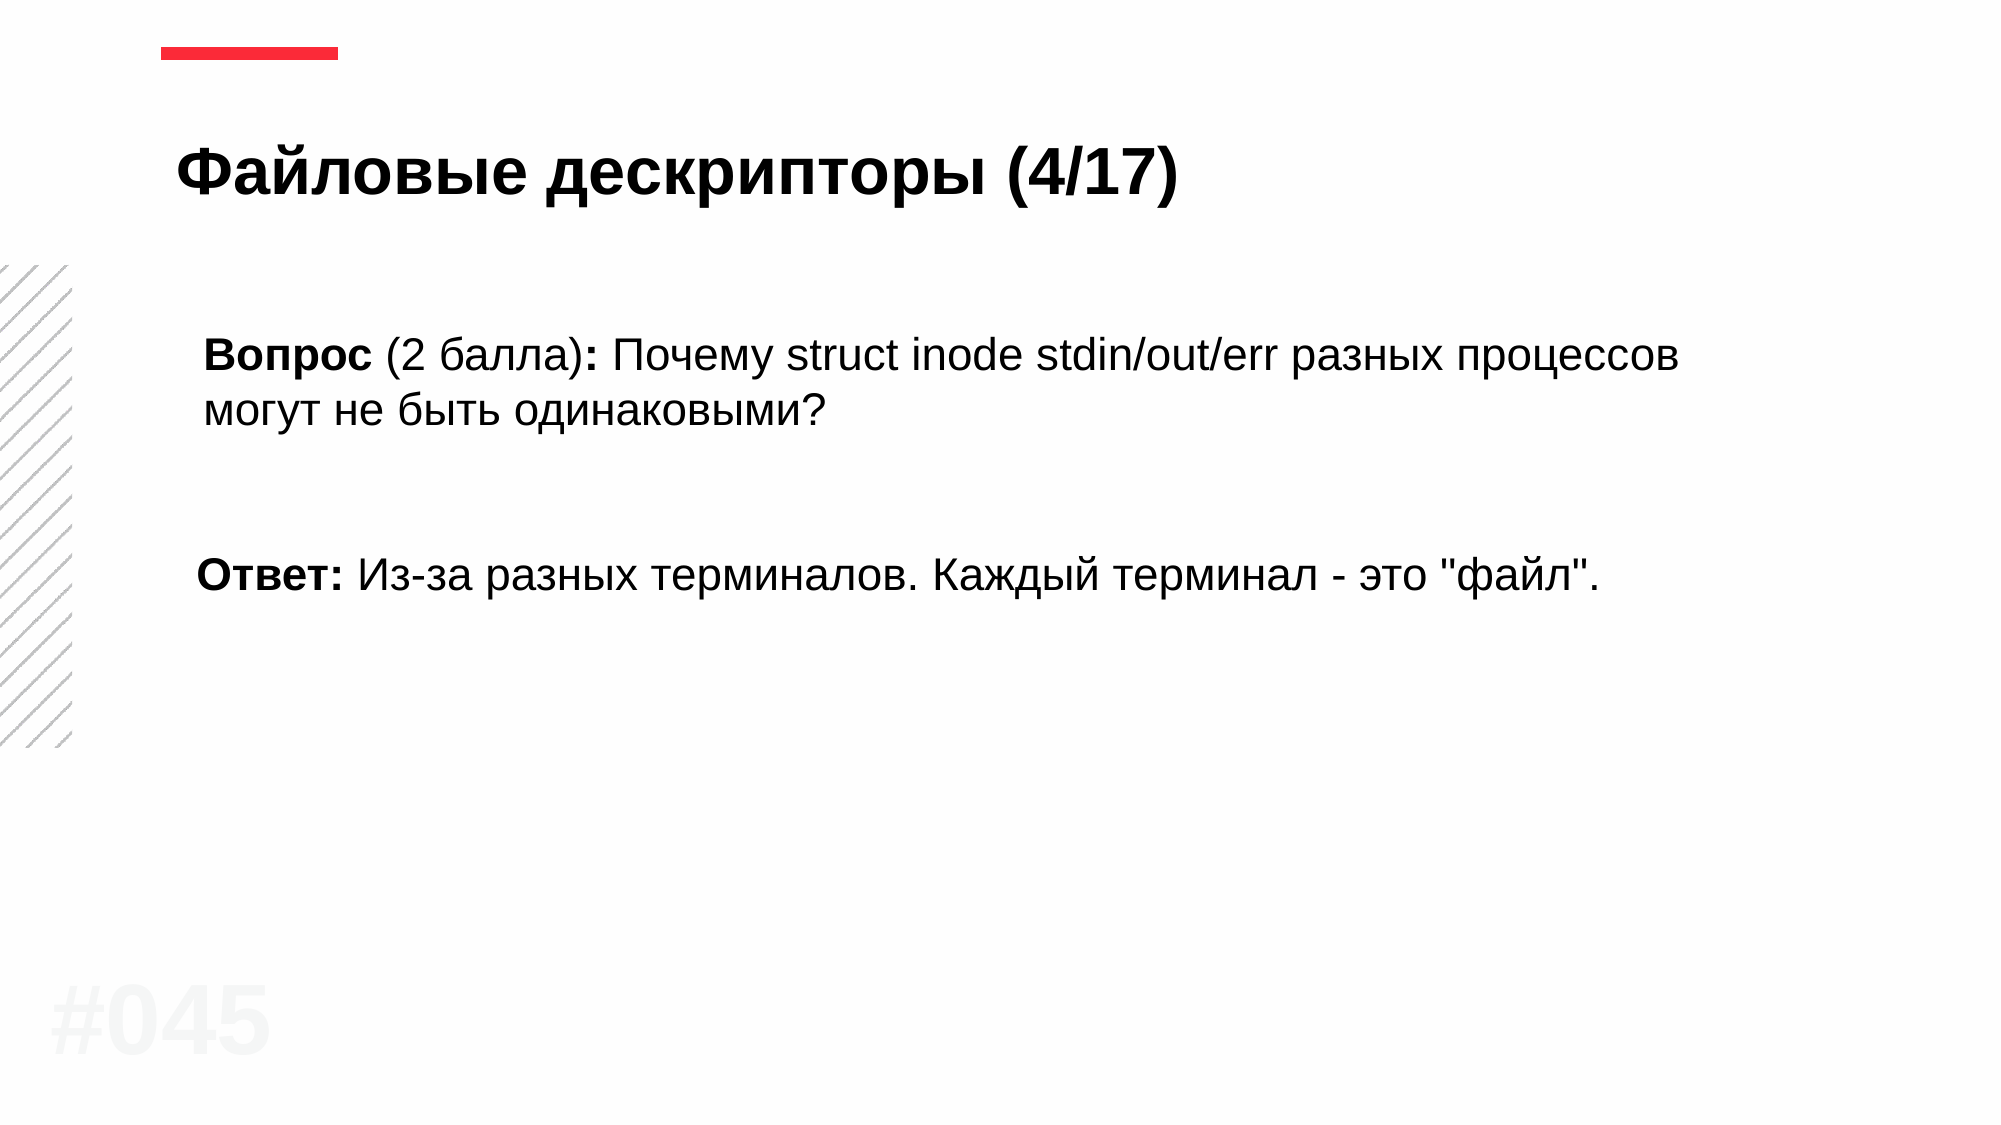

Файловые дескрипторы (4/17)
Вопрос (2 балла): Почему struct inode stdin/out/err разных процессов могут не быть одинаковыми?
Ответ: Из-за разных терминалов. Каждый терминал - это "файл".

#045